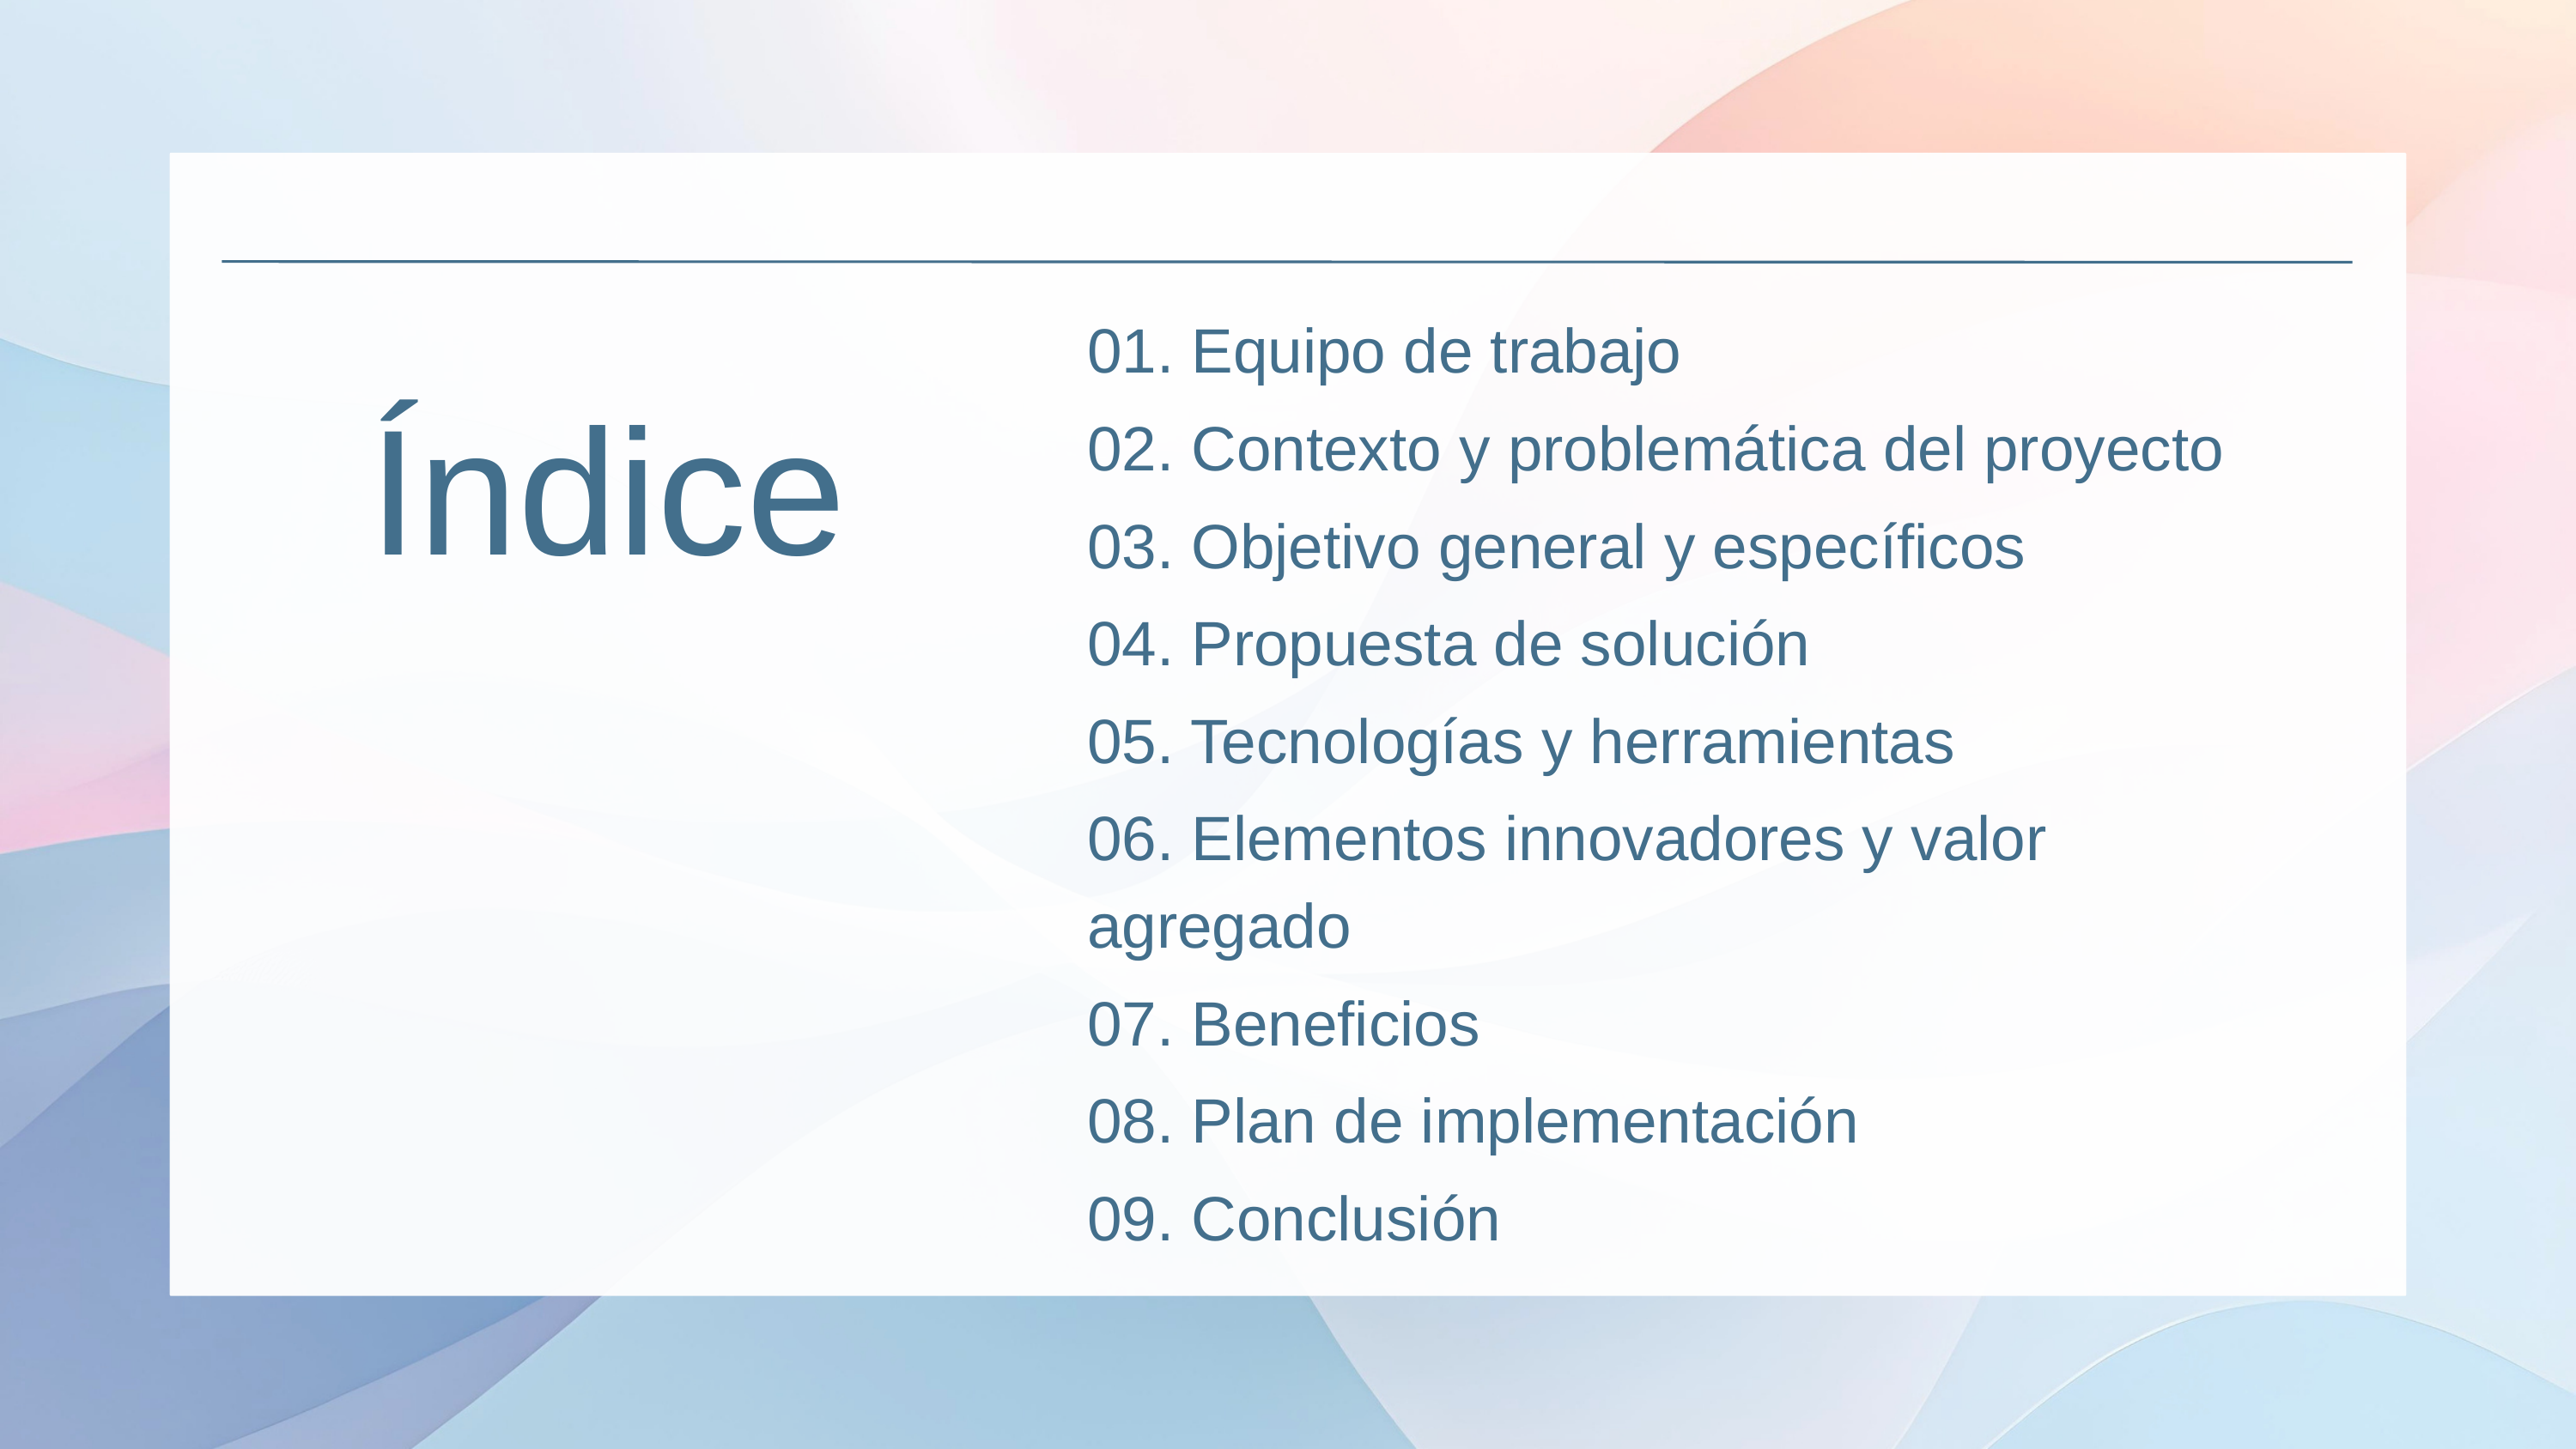

01. Equipo de trabajo
Índice
02. Contexto y problemática del proyecto
03. Objetivo general y específicos
04. Propuesta de solución
05. Tecnologías y herramientas
06. Elementos innovadores y valor agregado
07. Beneficios
08. Plan de implementación
09. Conclusión